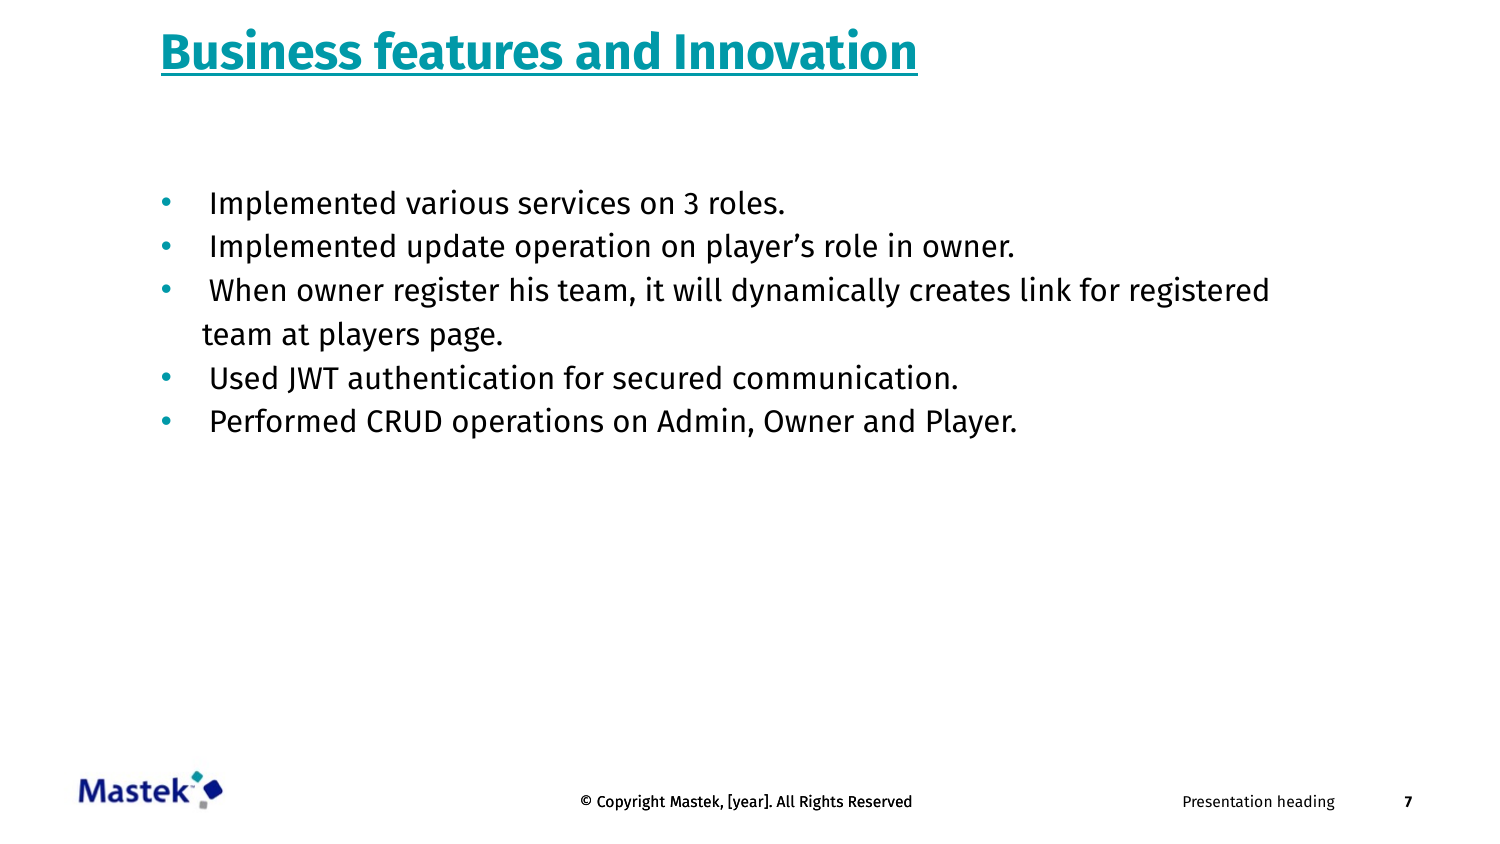

Business features and Innovation
Implemented various services on 3 roles.
Implemented update operation on player’s role in owner.
When owner register his team, it will dynamically creates link for registered
     team at players page.
Used JWT authentication for secured communication.
Performed CRUD operations on Admin, Owner and Player.